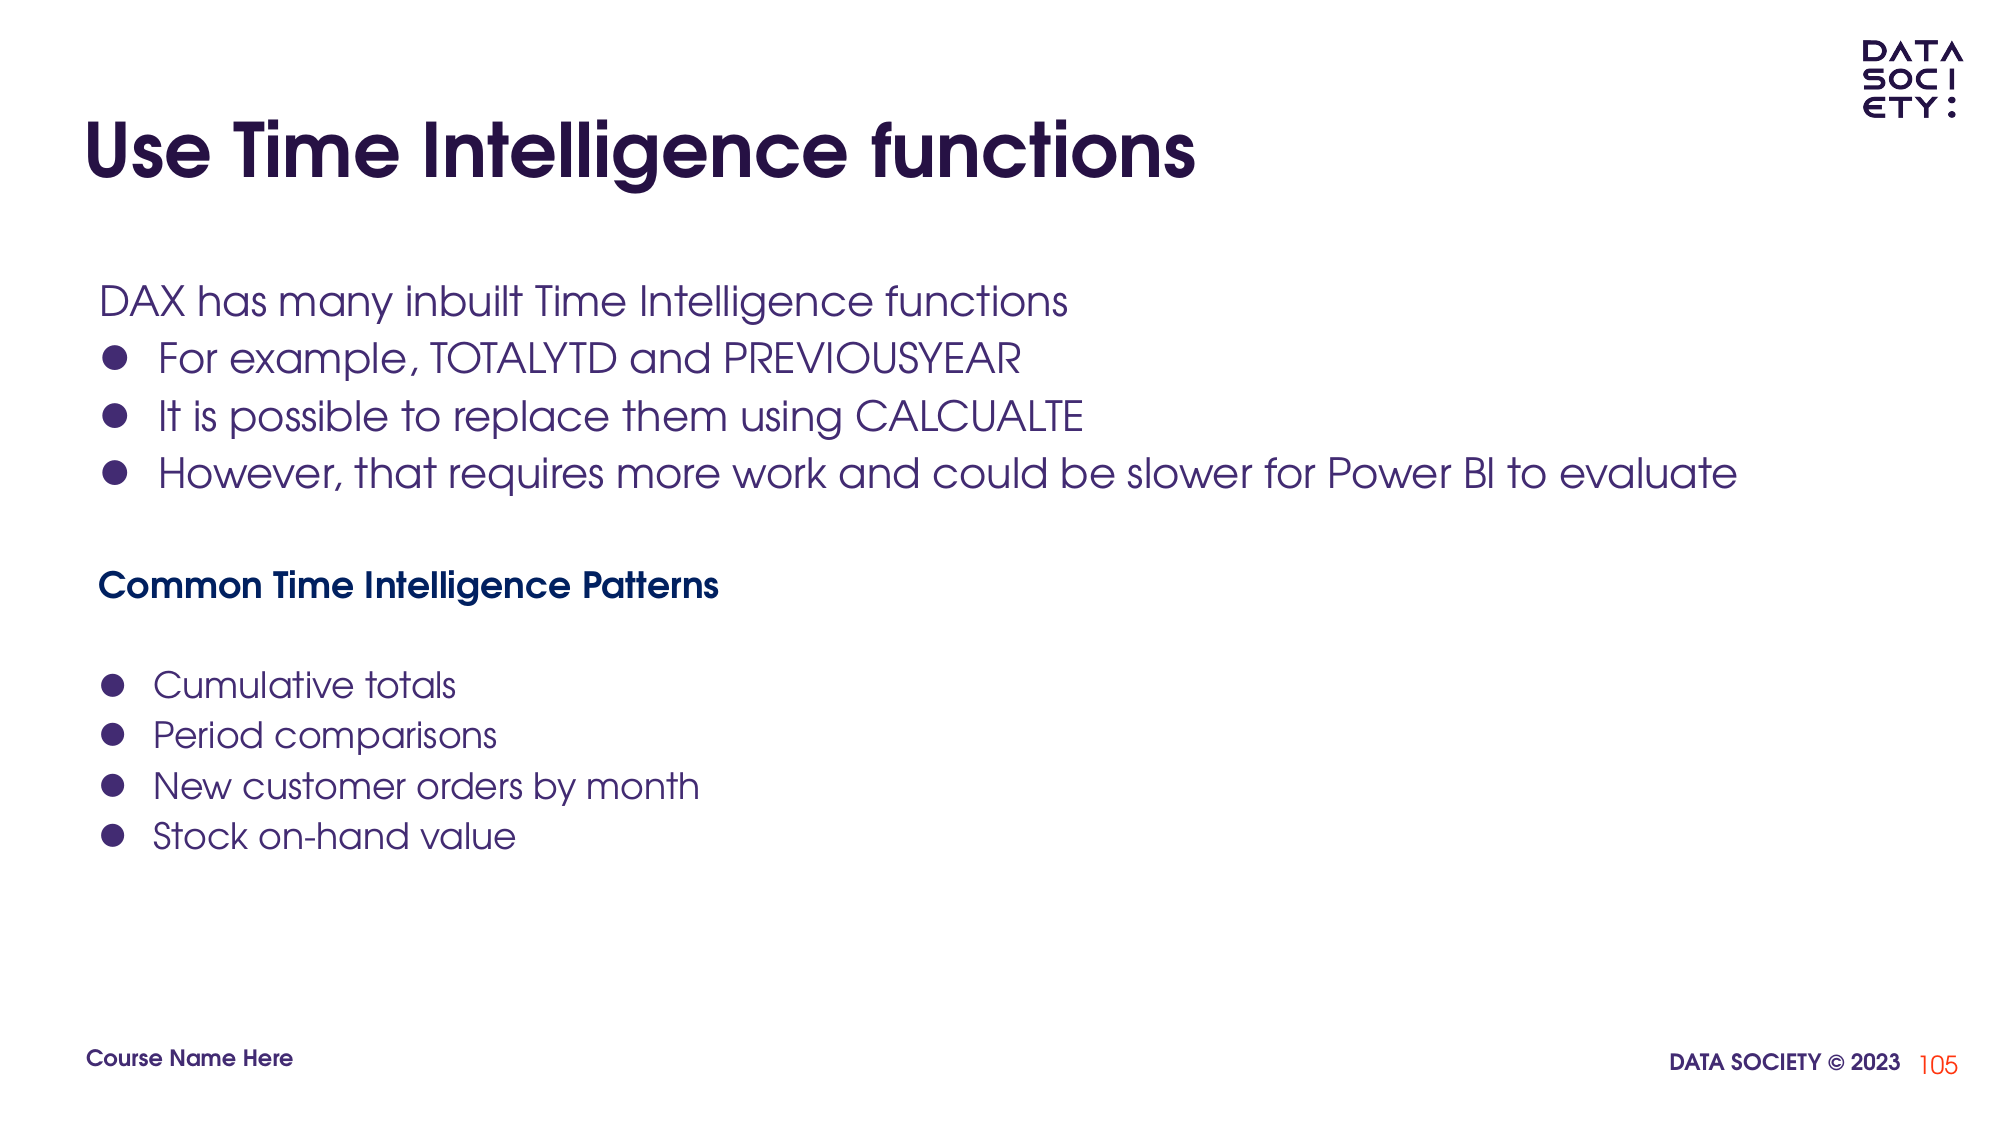

# Use Time Intelligence functions
DAX has many inbuilt Time Intelligence functions
For example, TOTALYTD and PREVIOUSYEAR
It is possible to replace them using CALCUALTE
However, that requires more work and could be slower for Power BI to evaluate

Common Time Intelligence Patterns

Cumulative totals
Period comparisons
New customer orders by month
Stock on-hand value
105